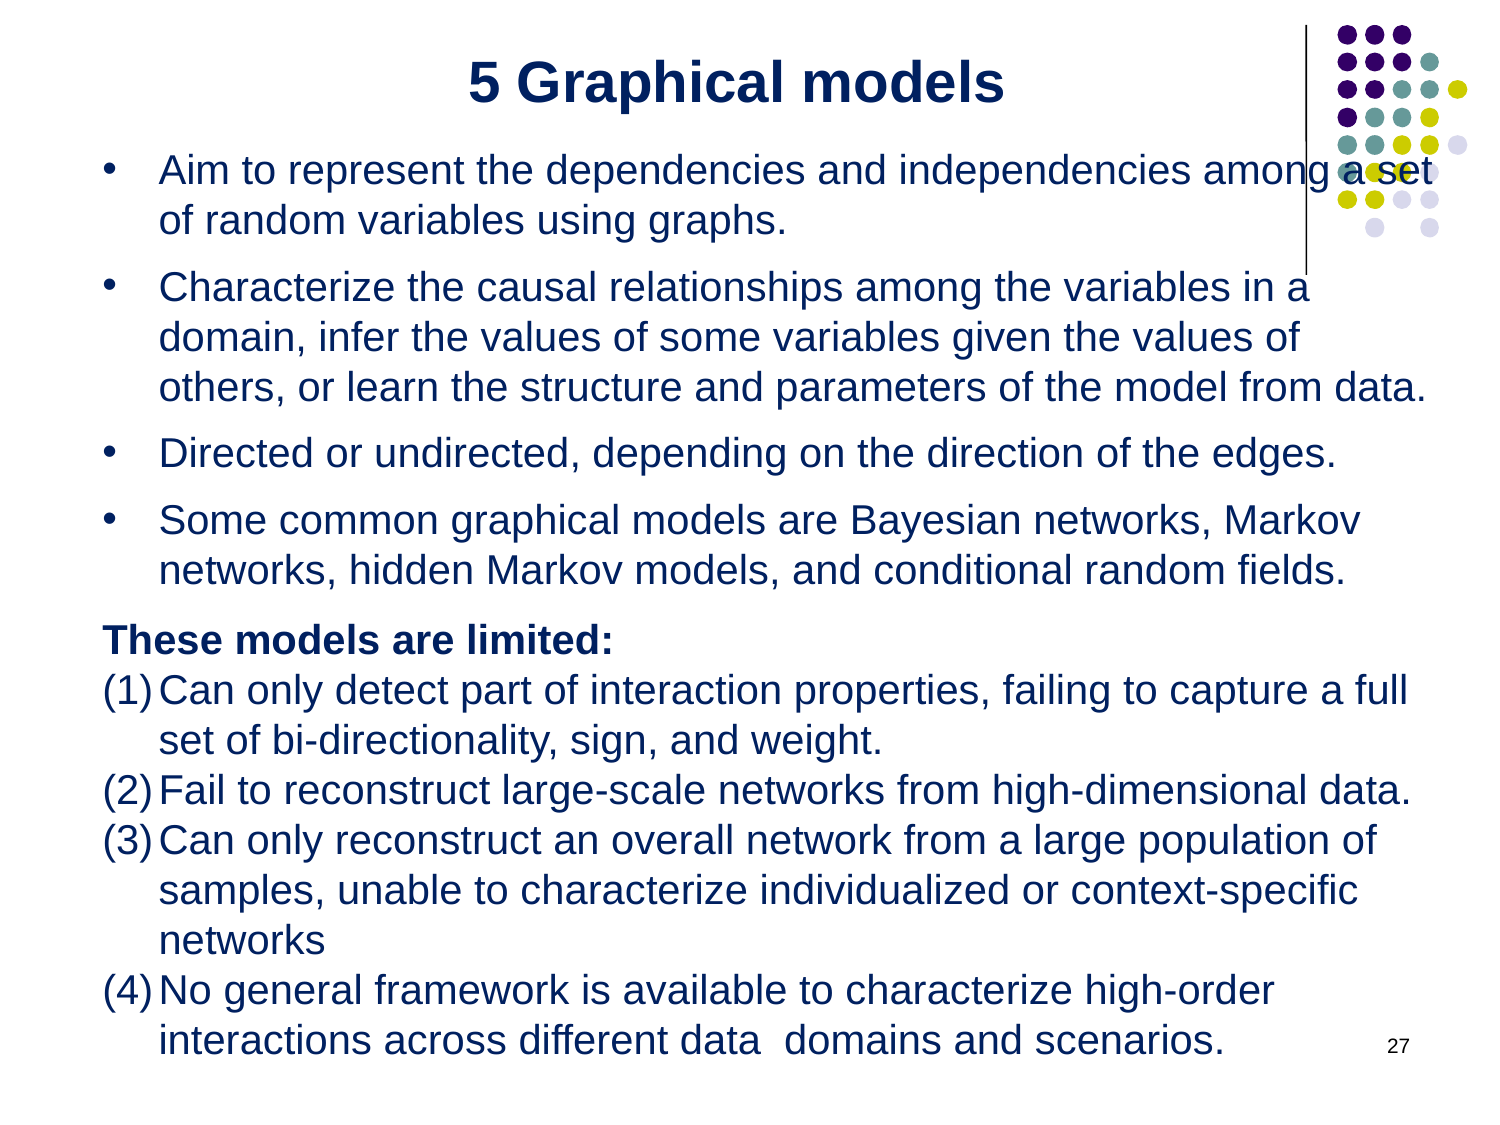

5 Graphical models
Aim to represent the dependencies and independencies among a set of random variables using graphs.
Characterize the causal relationships among the variables in a domain, infer the values of some variables given the values of others, or learn the structure and parameters of the model from data.
Directed or undirected, depending on the direction of the edges.
Some common graphical models are Bayesian networks, Markov networks, hidden Markov models, and conditional random fields.

These models are limited:
Can only detect part of interaction properties, failing to capture a full set of bi-directionality, sign, and weight.
Fail to reconstruct large-scale networks from high-dimensional data.
Can only reconstruct an overall network from a large population of samples, unable to characterize individualized or context-specific networks
No general framework is available to characterize high-order interactions across different data  domains and scenarios.
27